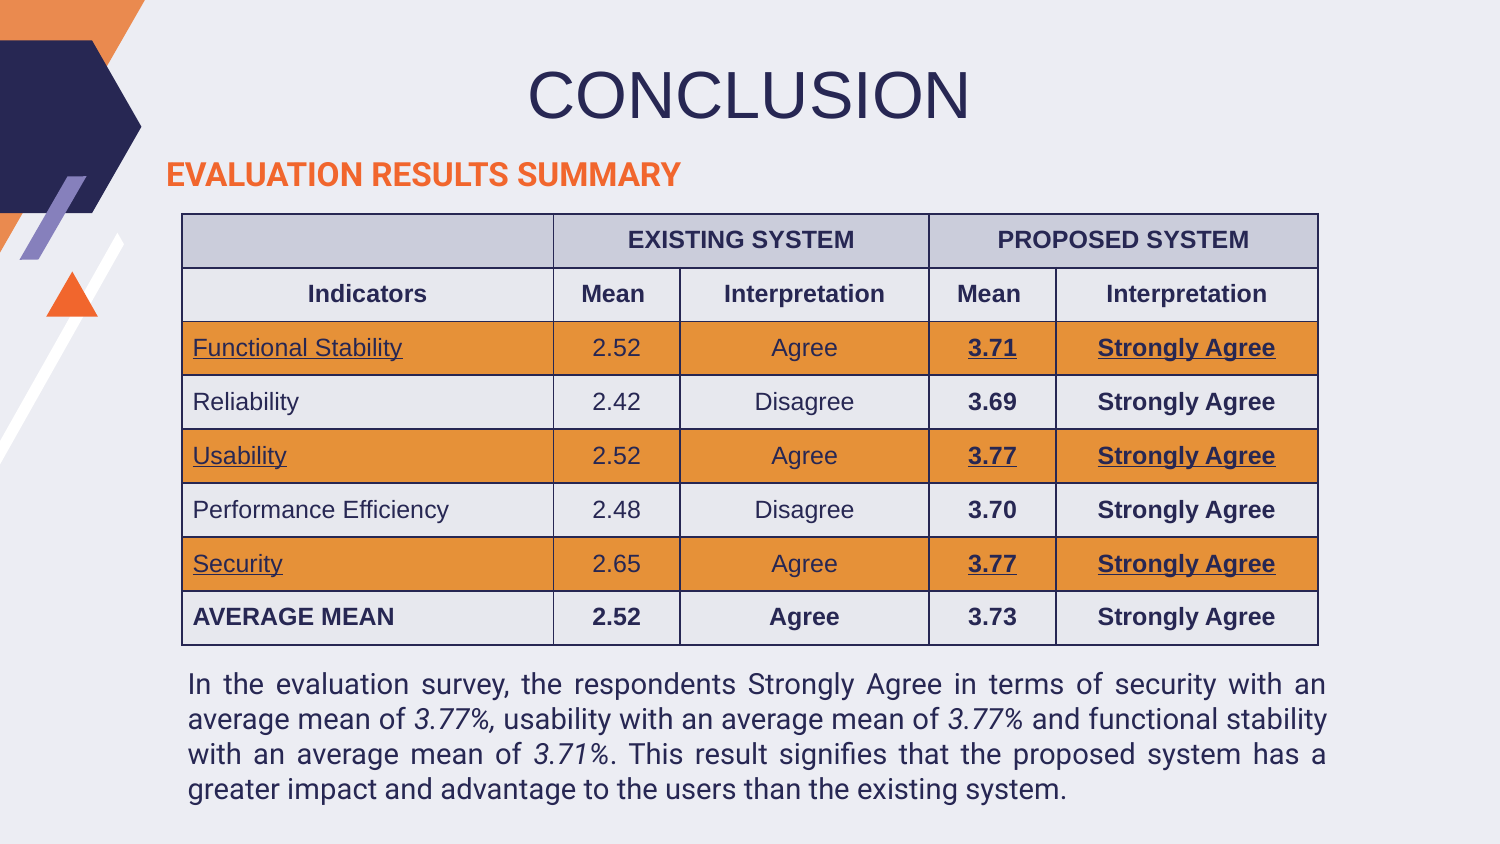

# CONCLUSION
EVALUATION RESULTS SUMMARY
|  | EXISTING SYSTEM |  | PROPOSED SYSTEM |  |
| --- | --- | --- | --- | --- |
| Indicators | Mean | Interpretation | Mean | Interpretation |
| Functional Stability | 2.52 | Agree | 3.71 | Strongly Agree |
| Reliability | 2.42 | Disagree | 3.69 | Strongly Agree |
| Usability | 2.52 | Agree | 3.77 | Strongly Agree |
| Performance Efficiency | 2.48 | Disagree | 3.70 | Strongly Agree |
| Security | 2.65 | Agree | 3.77 | Strongly Agree |
| AVERAGE MEAN | 2.52 | Agree | 3.73 | Strongly Agree |
In the evaluation survey, the respondents Strongly Agree in terms of security with an average mean of 3.77%, usability with an average mean of 3.77% and functional stability with an average mean of 3.71%. This result signifies that the proposed system has a greater impact and advantage to the users than the existing system.